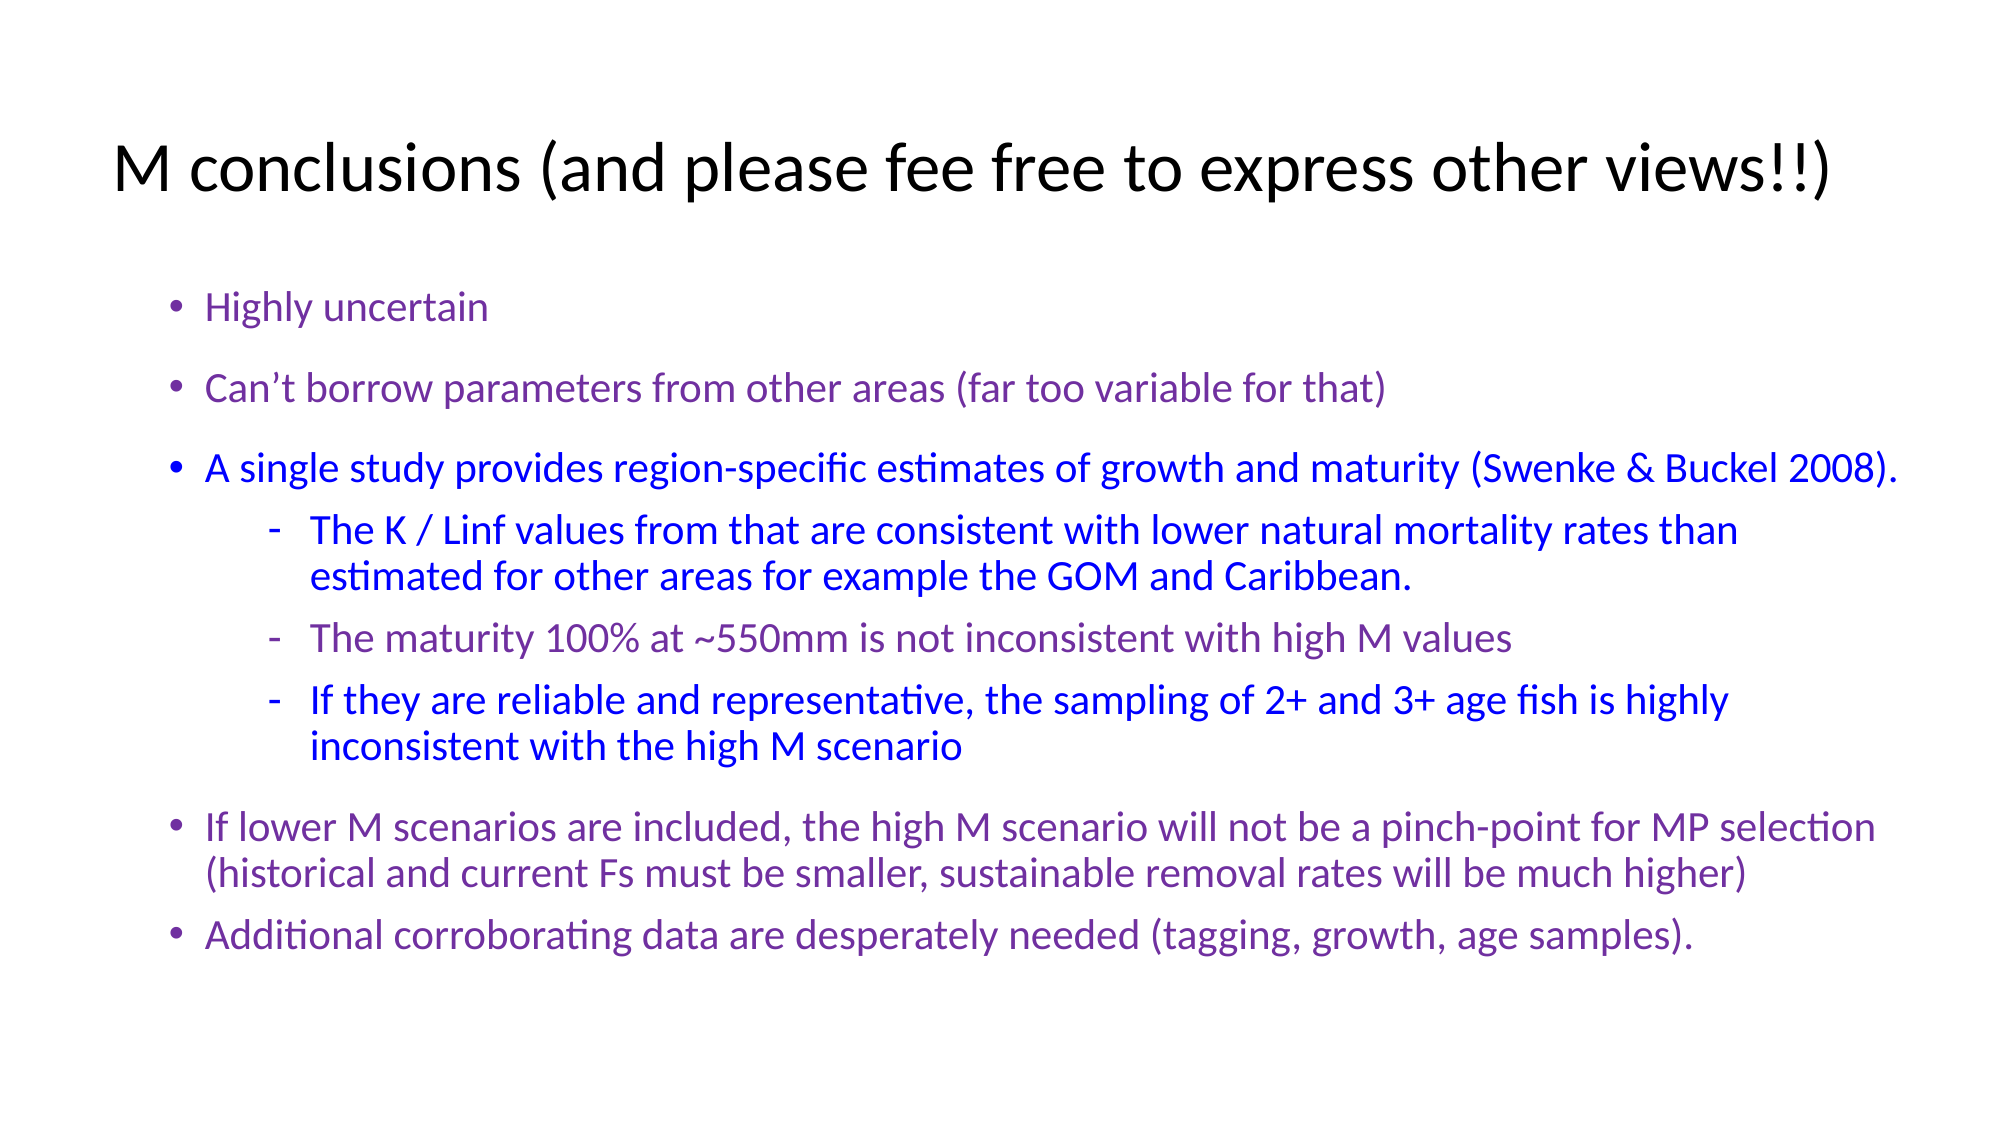

# M conclusions (and please fee free to express other views!!)
Highly uncertain
Can’t borrow parameters from other areas (far too variable for that)
A single study provides region-specific estimates of growth and maturity (Swenke & Buckel 2008).
The K / Linf values from that are consistent with lower natural mortality rates than estimated for other areas for example the GOM and Caribbean.
The maturity 100% at ~550mm is not inconsistent with high M values
If they are reliable and representative, the sampling of 2+ and 3+ age fish is highly inconsistent with the high M scenario
If lower M scenarios are included, the high M scenario will not be a pinch-point for MP selection (historical and current Fs must be smaller, sustainable removal rates will be much higher)
Additional corroborating data are desperately needed (tagging, growth, age samples).